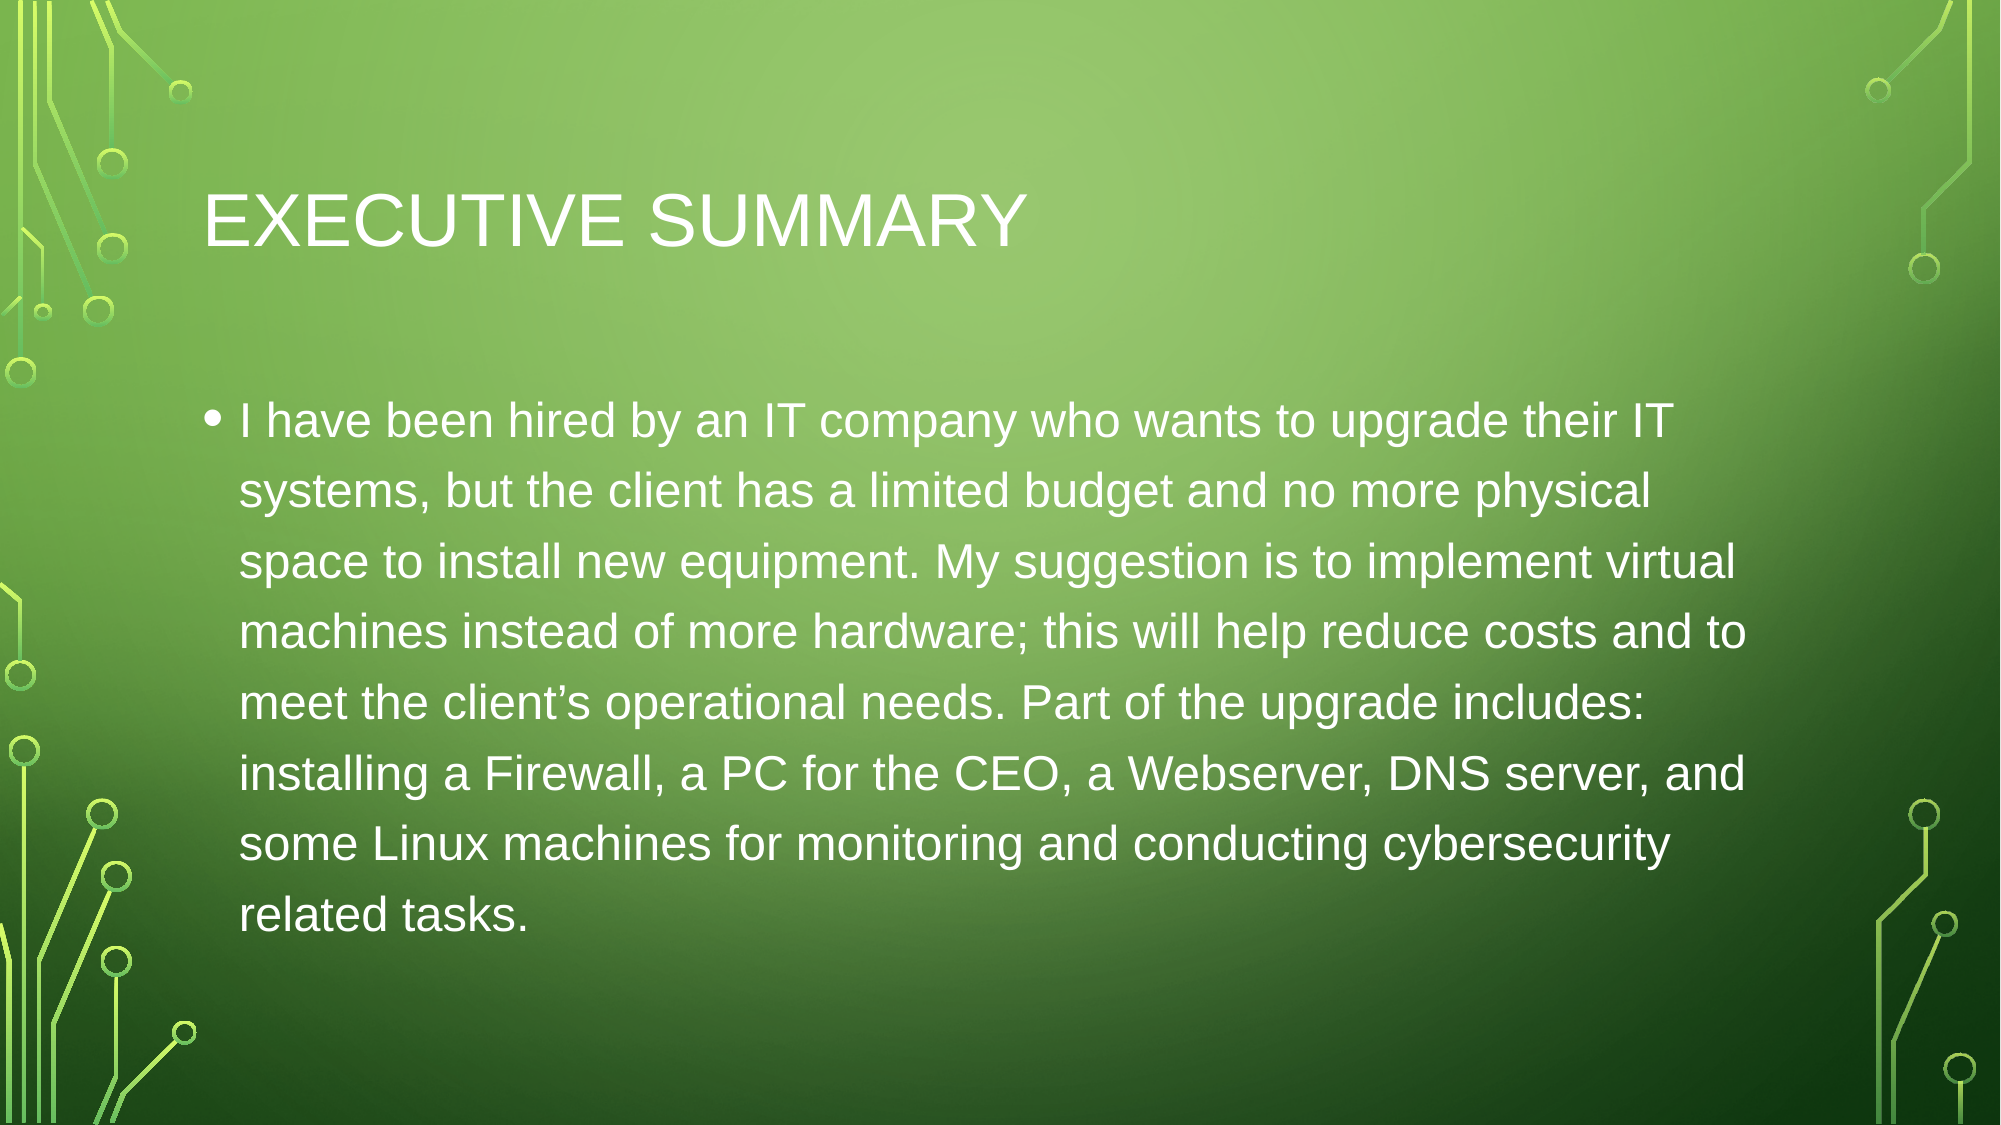

# Executive summary
I have been hired by an IT company who wants to upgrade their IT systems, but the client has a limited budget and no more physical space to install new equipment. My suggestion is to implement virtual machines instead of more hardware; this will help reduce costs and to meet the client’s operational needs. Part of the upgrade includes: installing a Firewall, a PC for the CEO, a Webserver, DNS server, and some Linux machines for monitoring and conducting cybersecurity related tasks.